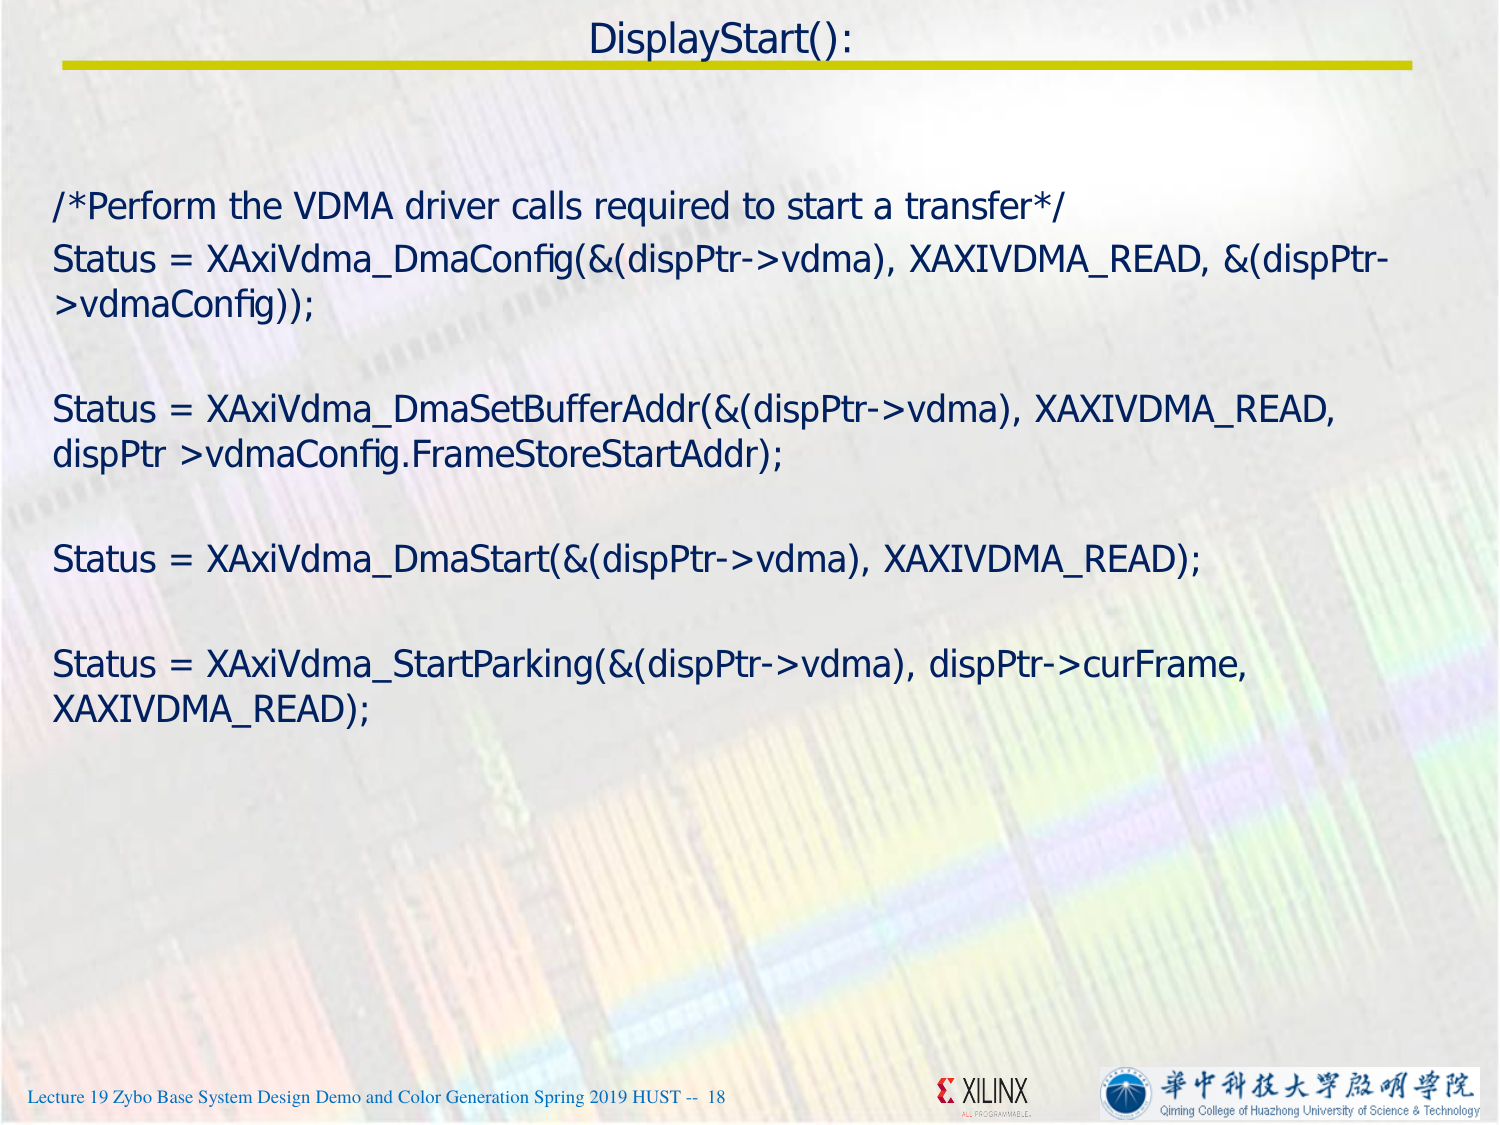

# DisplayStart():
/*Perform the VDMA driver calls required to start a transfer*/
Status = XAxiVdma_DmaConfig(&(dispPtr->vdma), XAXIVDMA_READ, &(dispPtr->vdmaConfig));

Status = XAxiVdma_DmaSetBufferAddr(&(dispPtr->vdma), XAXIVDMA_READ, dispPtr >vdmaConfig.FrameStoreStartAddr);

Status = XAxiVdma_DmaStart(&(dispPtr->vdma), XAXIVDMA_READ);

Status = XAxiVdma_StartParking(&(dispPtr->vdma), dispPtr->curFrame, XAXIVDMA_READ);